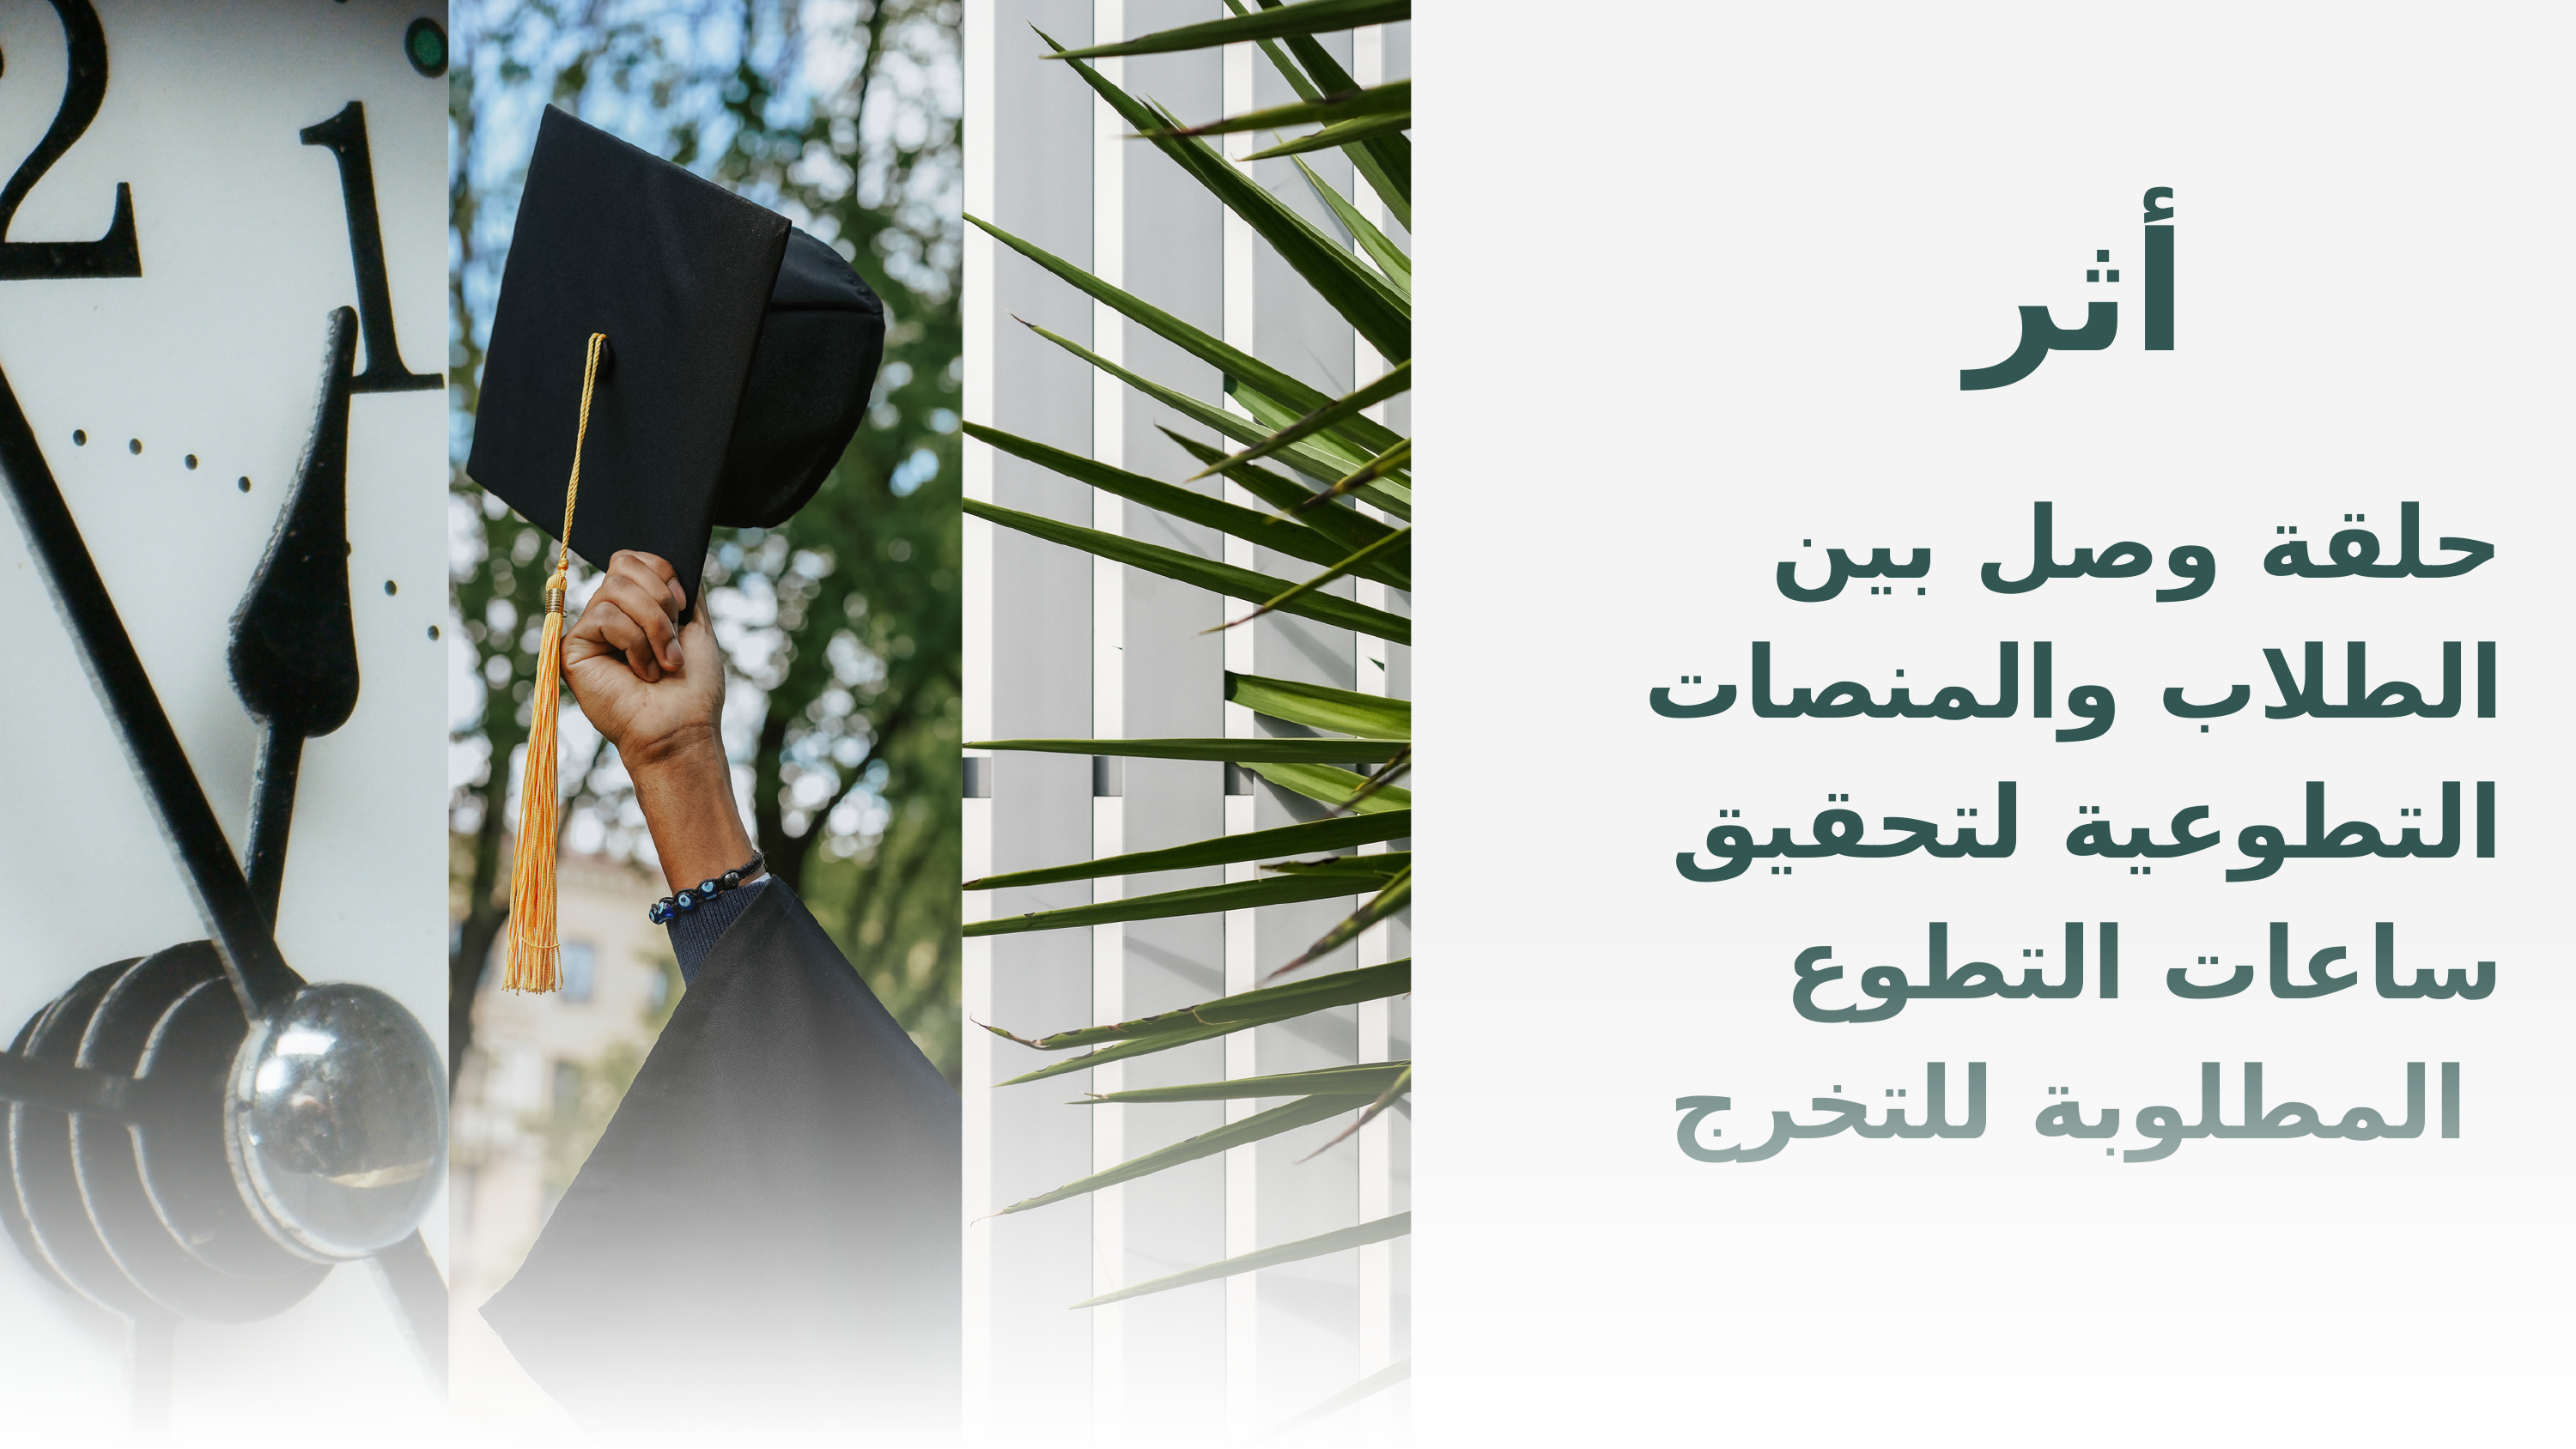

أثر
حلقة وصل بين الطلاب والمنصات التطوعية لتحقيق ساعات التطوع  المطلوبة للتخرج